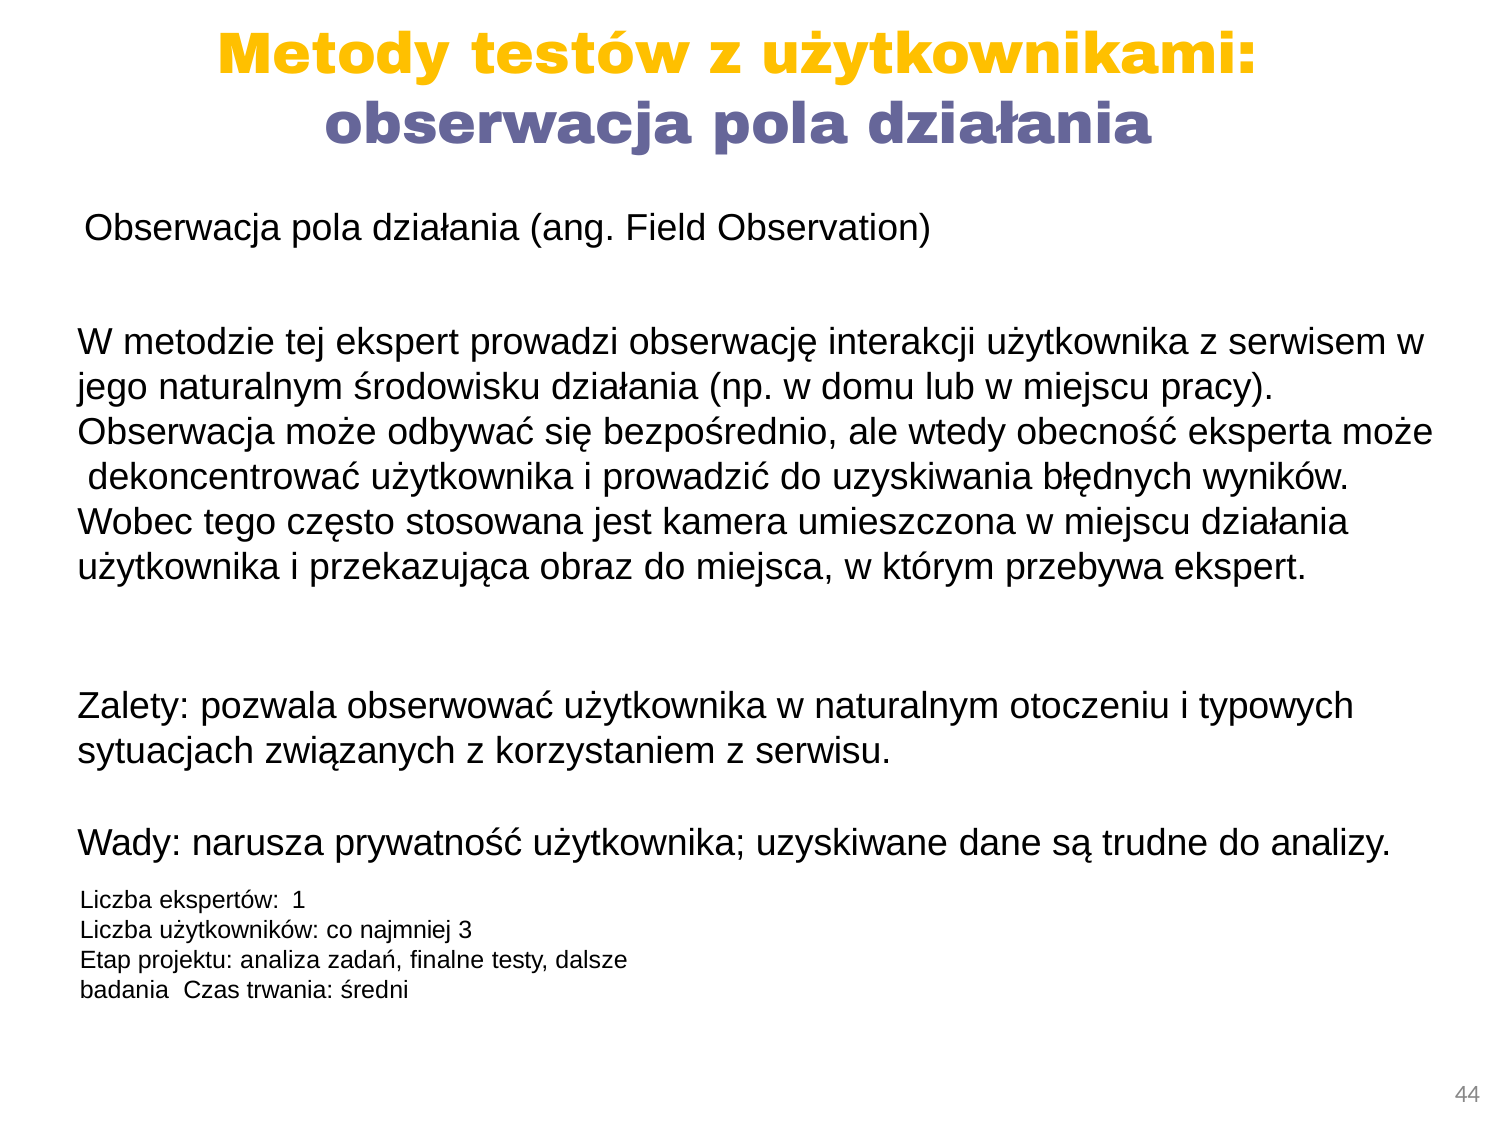

# Metody testów z użytkownikami:  obserwacja pola działania
Obserwacja pola działania (ang. Field Observation)

W metodzie tej ekspert prowadzi obserwację interakcji użytkownika z serwisem w
jego naturalnym środowisku działania (np. w domu lub w miejscu pracy).  Obserwacja może odbywać się bezpośrednio, ale wtedy obecność eksperta może  dekoncentrować użytkownika i prowadzić do uzyskiwania błędnych wyników.
Wobec tego często stosowana jest kamera umieszczona w miejscu działania
użytkownika i przekazująca obraz do miejsca, w którym przebywa ekspert.

Zalety: pozwala obserwować użytkownika w naturalnym otoczeniu i typowych
sytuacjach związanych z korzystaniem z serwisu.

Wady: narusza prywatność użytkownika; uzyskiwane dane są trudne do analizy.
Liczba ekspertów: 1
Liczba użytkowników: co najmniej 3
Etap projektu: analiza zadań, finalne testy, dalsze badania  Czas trwania: średni
44